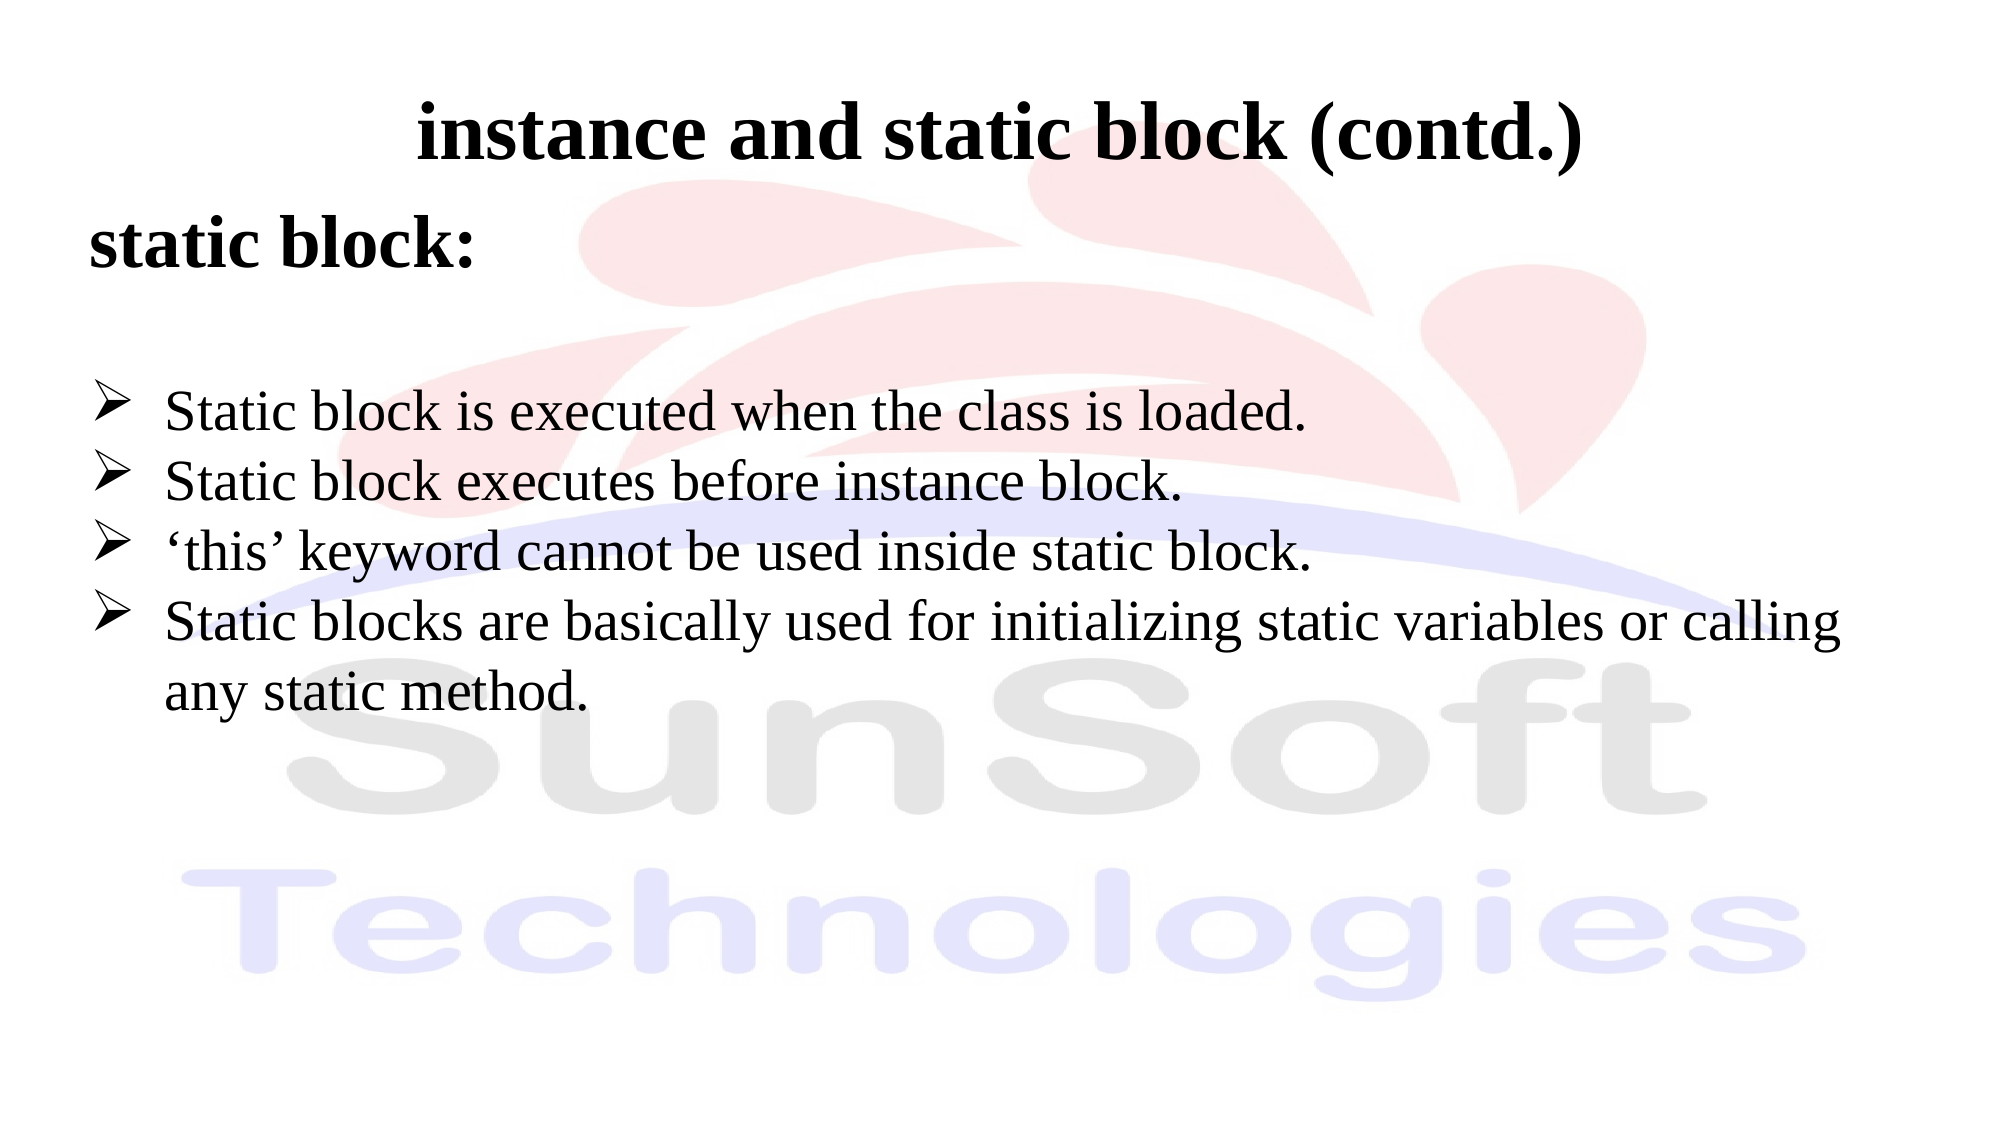

instance and static block (contd.)
static block:

Static block is executed when the class is loaded.
Static block executes before instance block.
‘this’ keyword cannot be used inside static block.
Static blocks are basically used for initializing static variables or calling any static method.